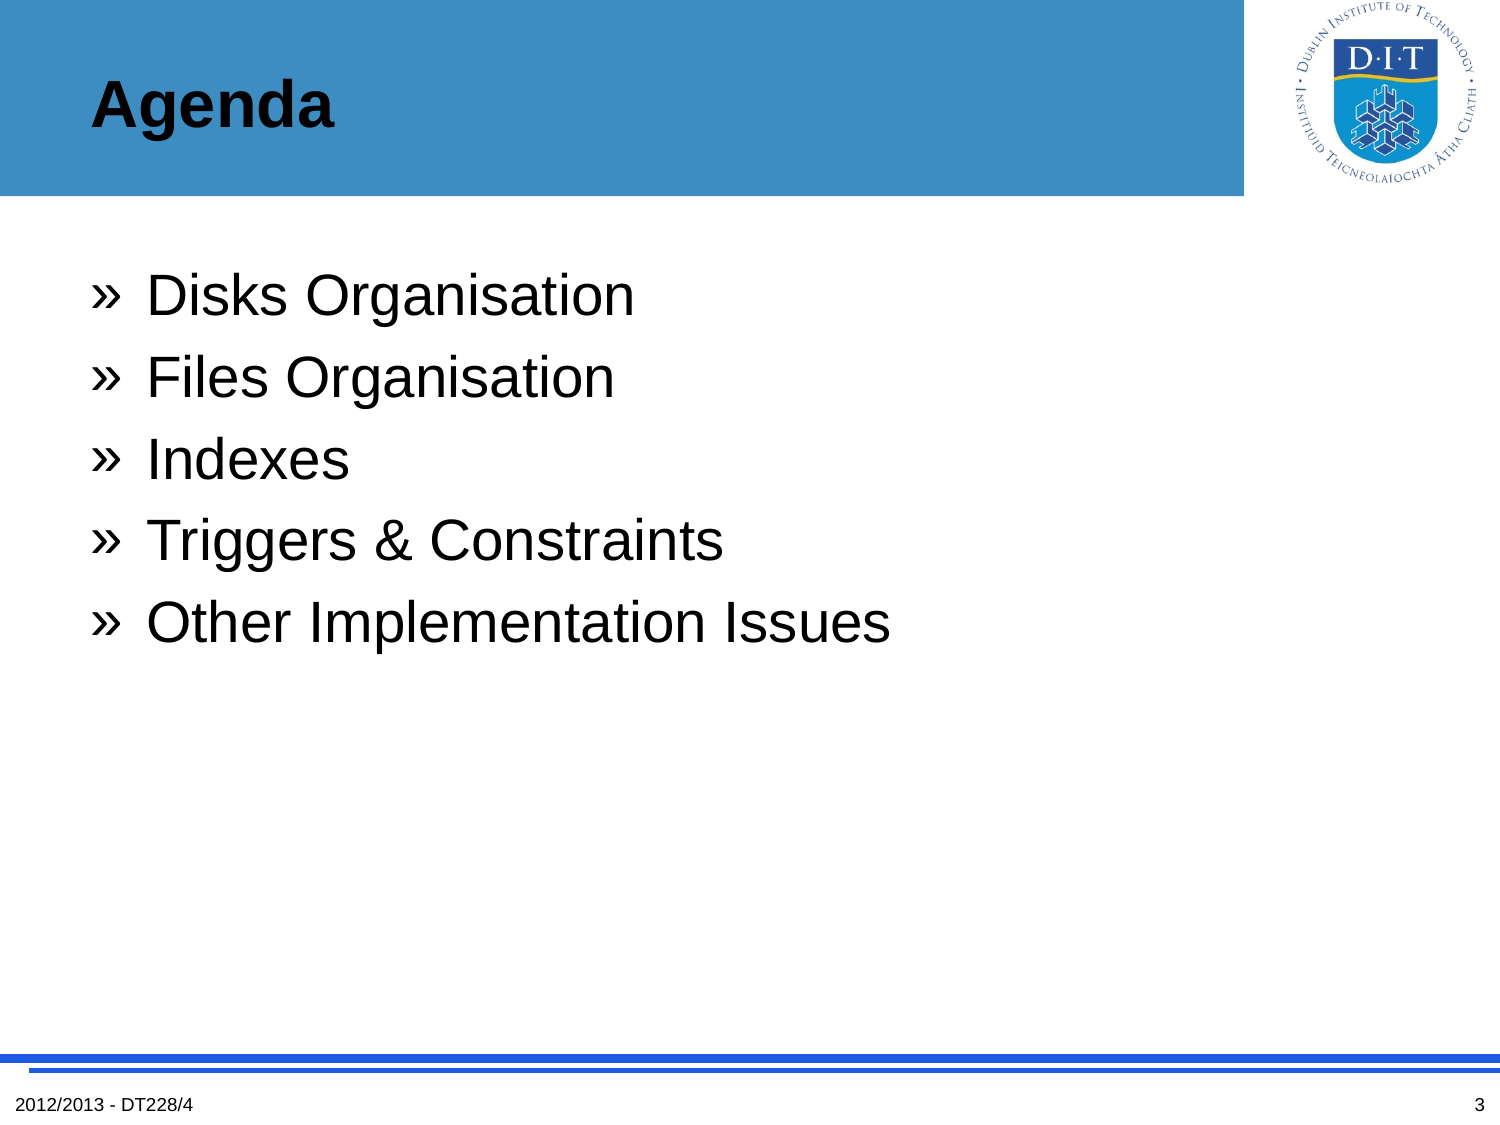

# Agenda
Disks Organisation
Files Organisation
Indexes
Triggers & Constraints
Other Implementation Issues
2012/2013 - DT228/4
3